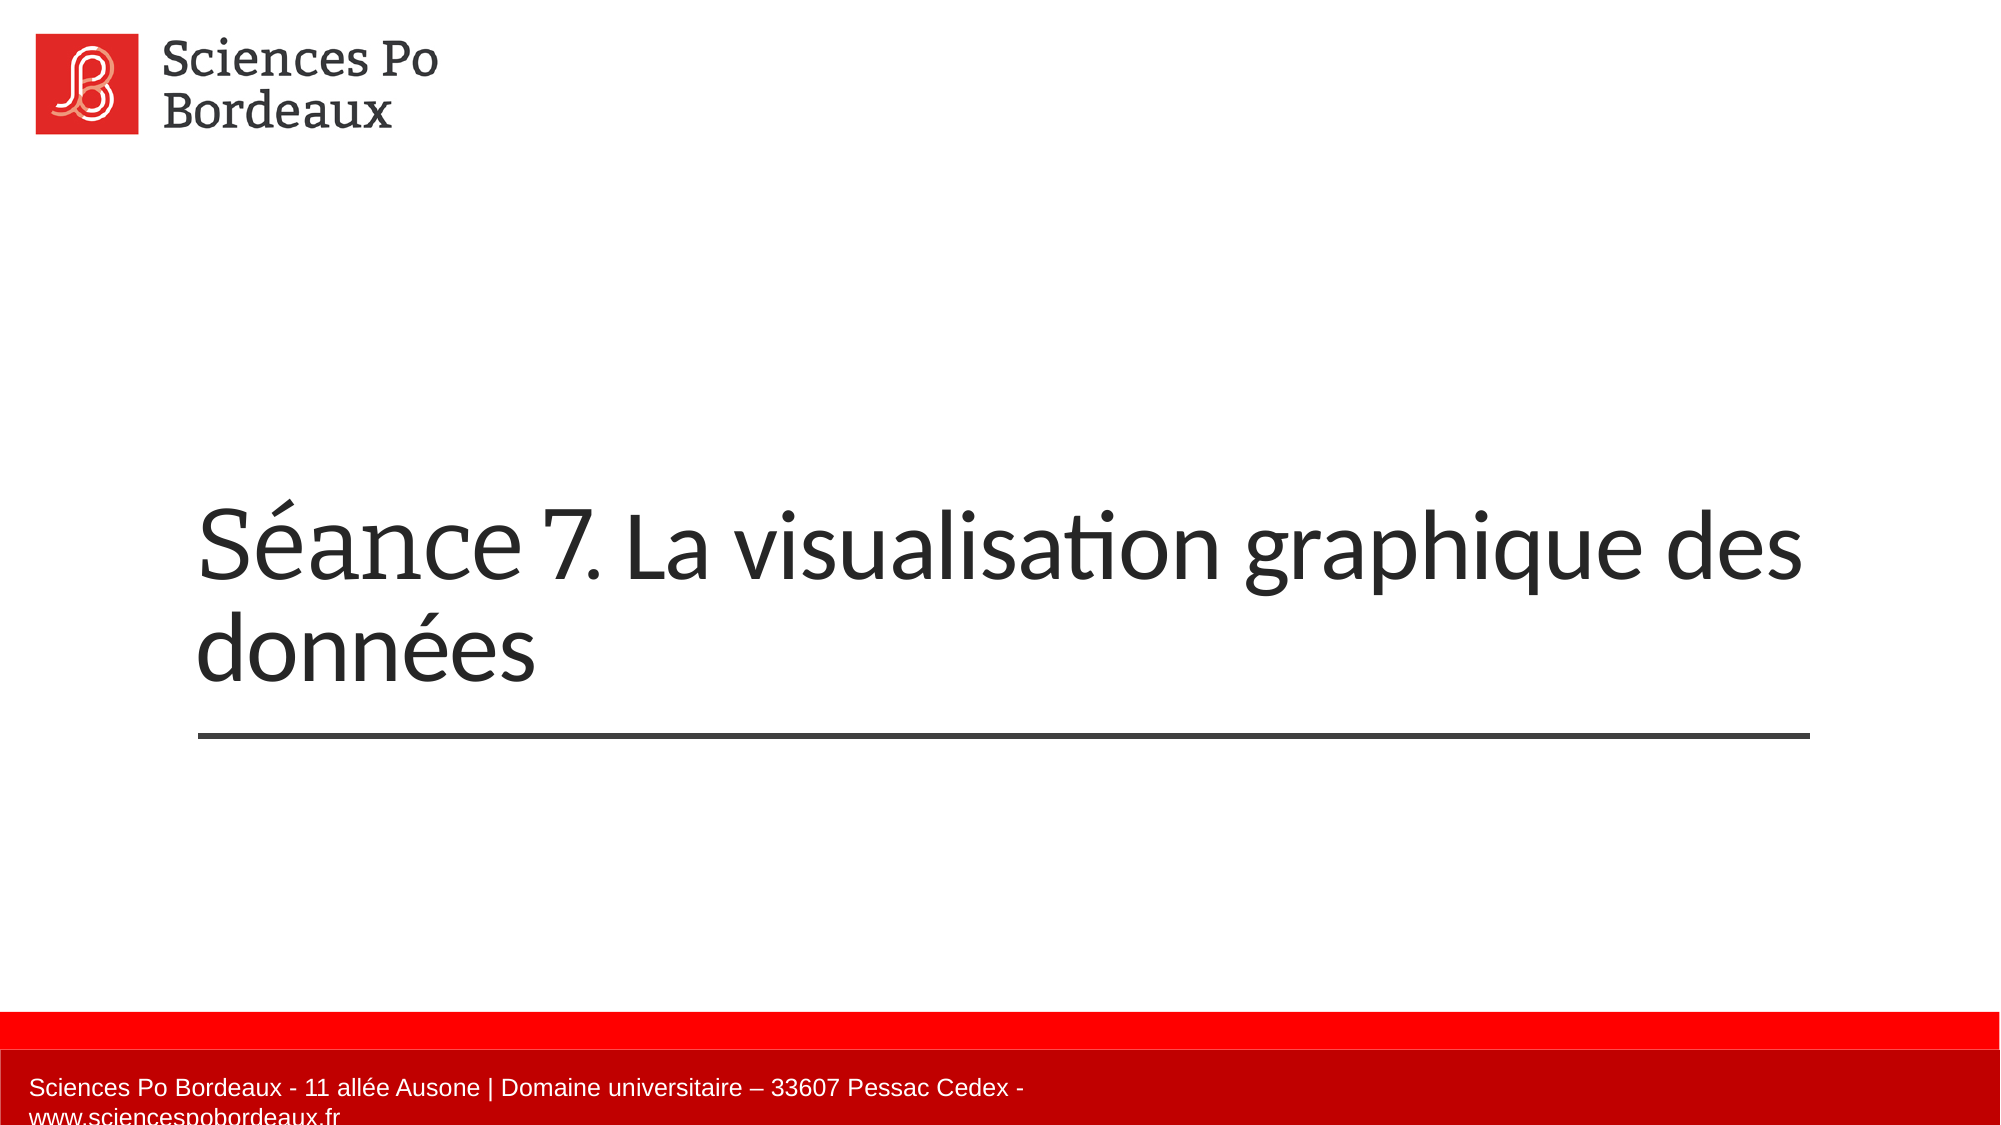

# Séance 7. La visualisation graphique des données